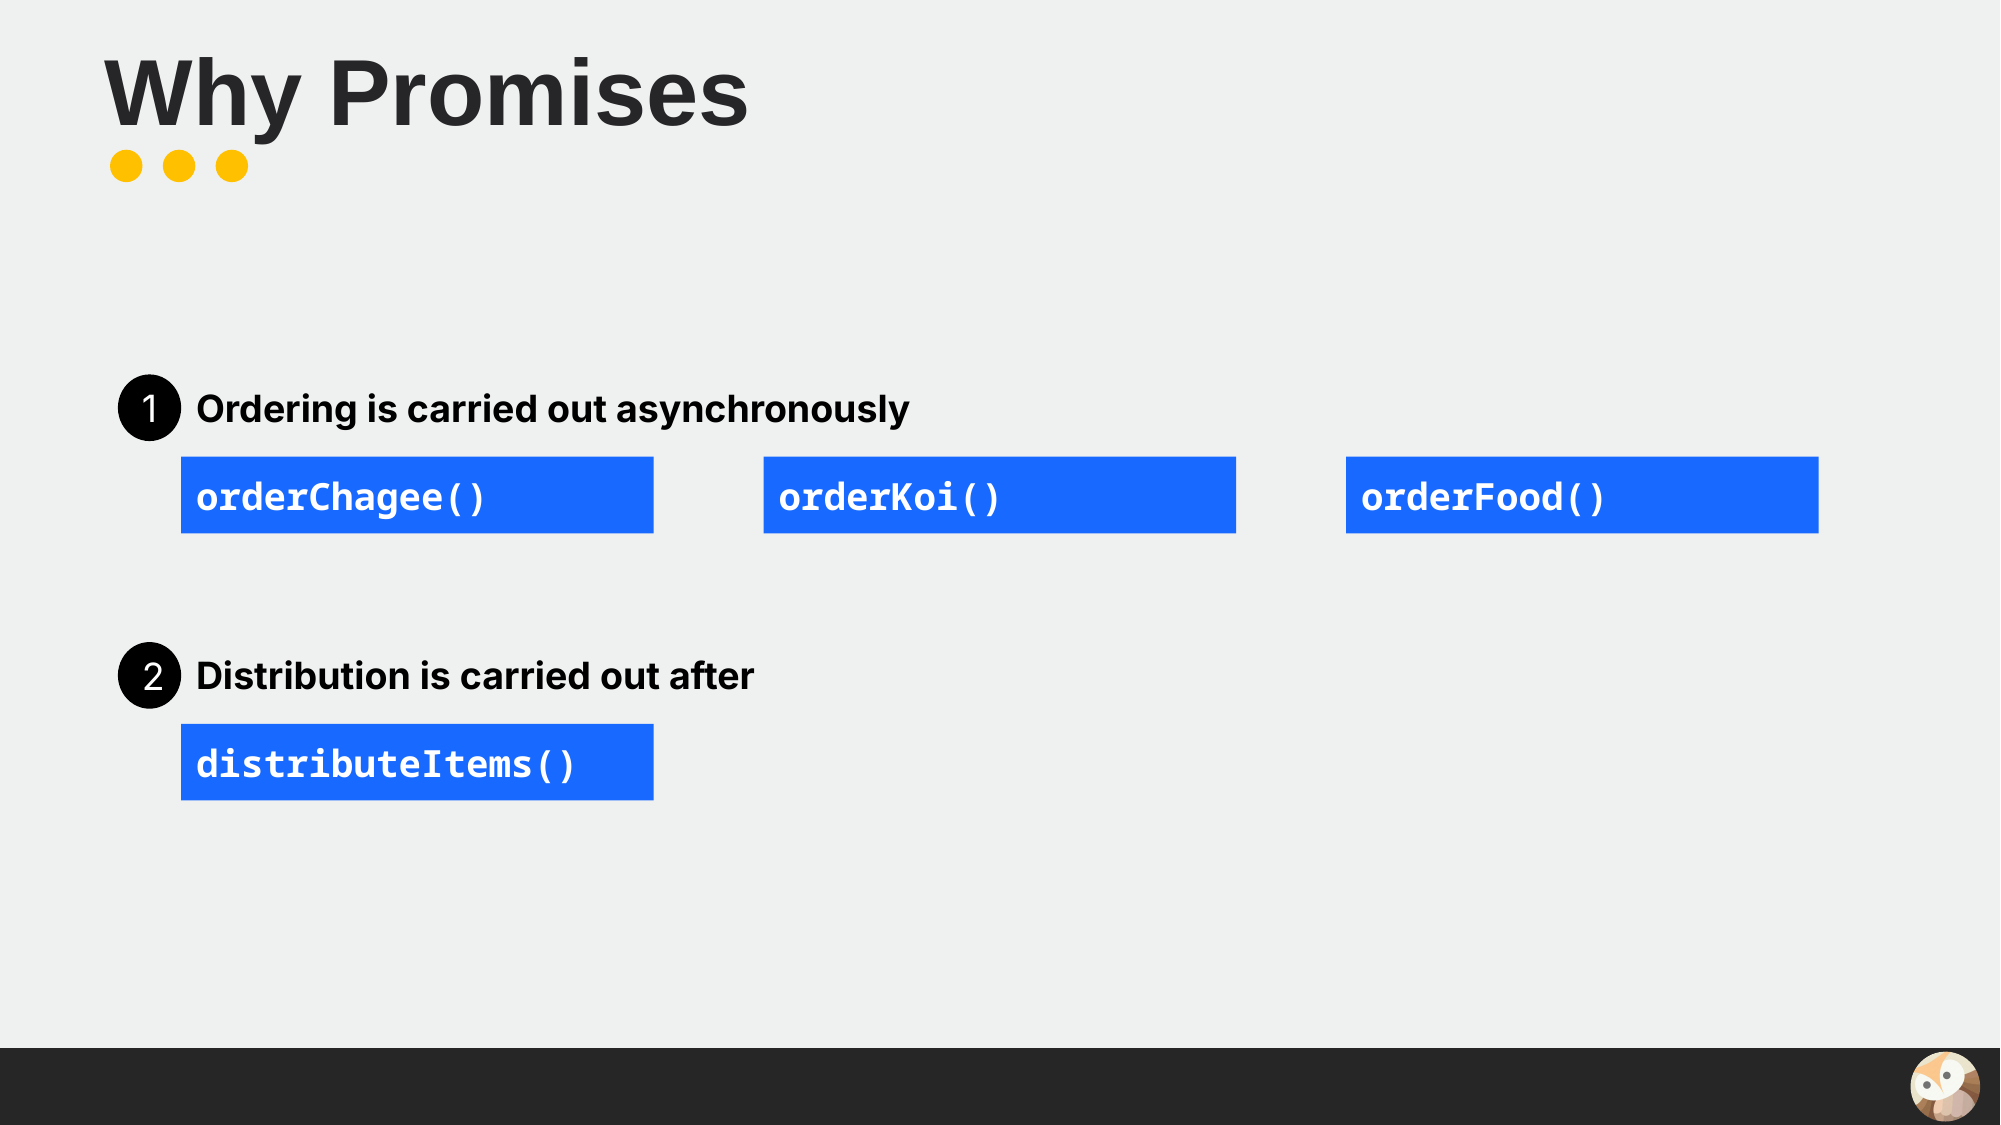

# Why Promises
1
Ordering is carried out asynchronously
orderChagee()
orderKoi()
orderFood()
Distribution is carried out after
2
distributeItems()